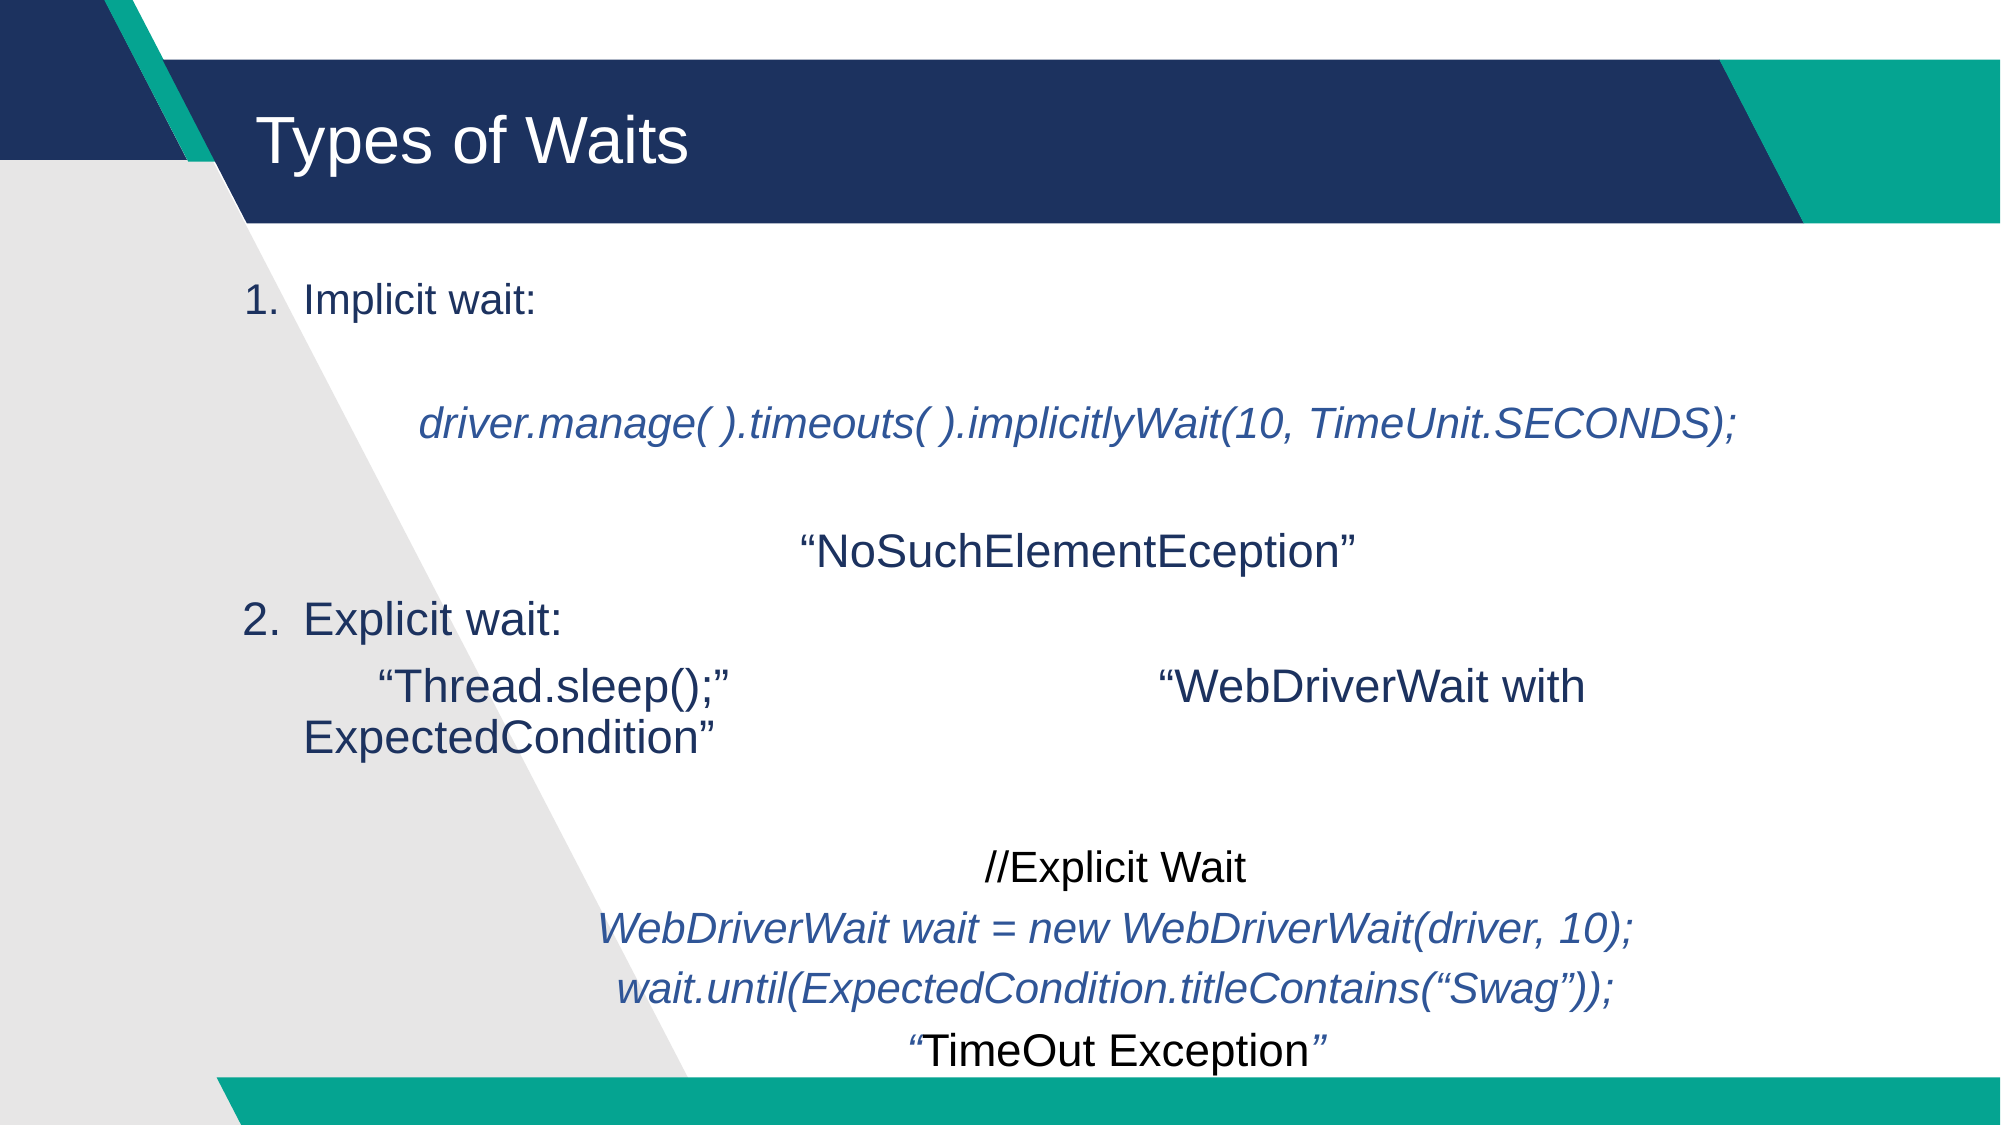

# Types of Waits
Implicit wait:

driver.manage( ).timeouts( ).implicitlyWait(10, TimeUnit.SECONDS);

“NoSuchElementEception”
Explicit wait:
“Thread.sleep();”			        “WebDriverWait with ExpectedCondition”

//Explicit Wait
WebDriverWait wait = new WebDriverWait(driver, 10);
wait.until(ExpectedCondition.titleContains(“Swag”));
“TimeOut Exception”